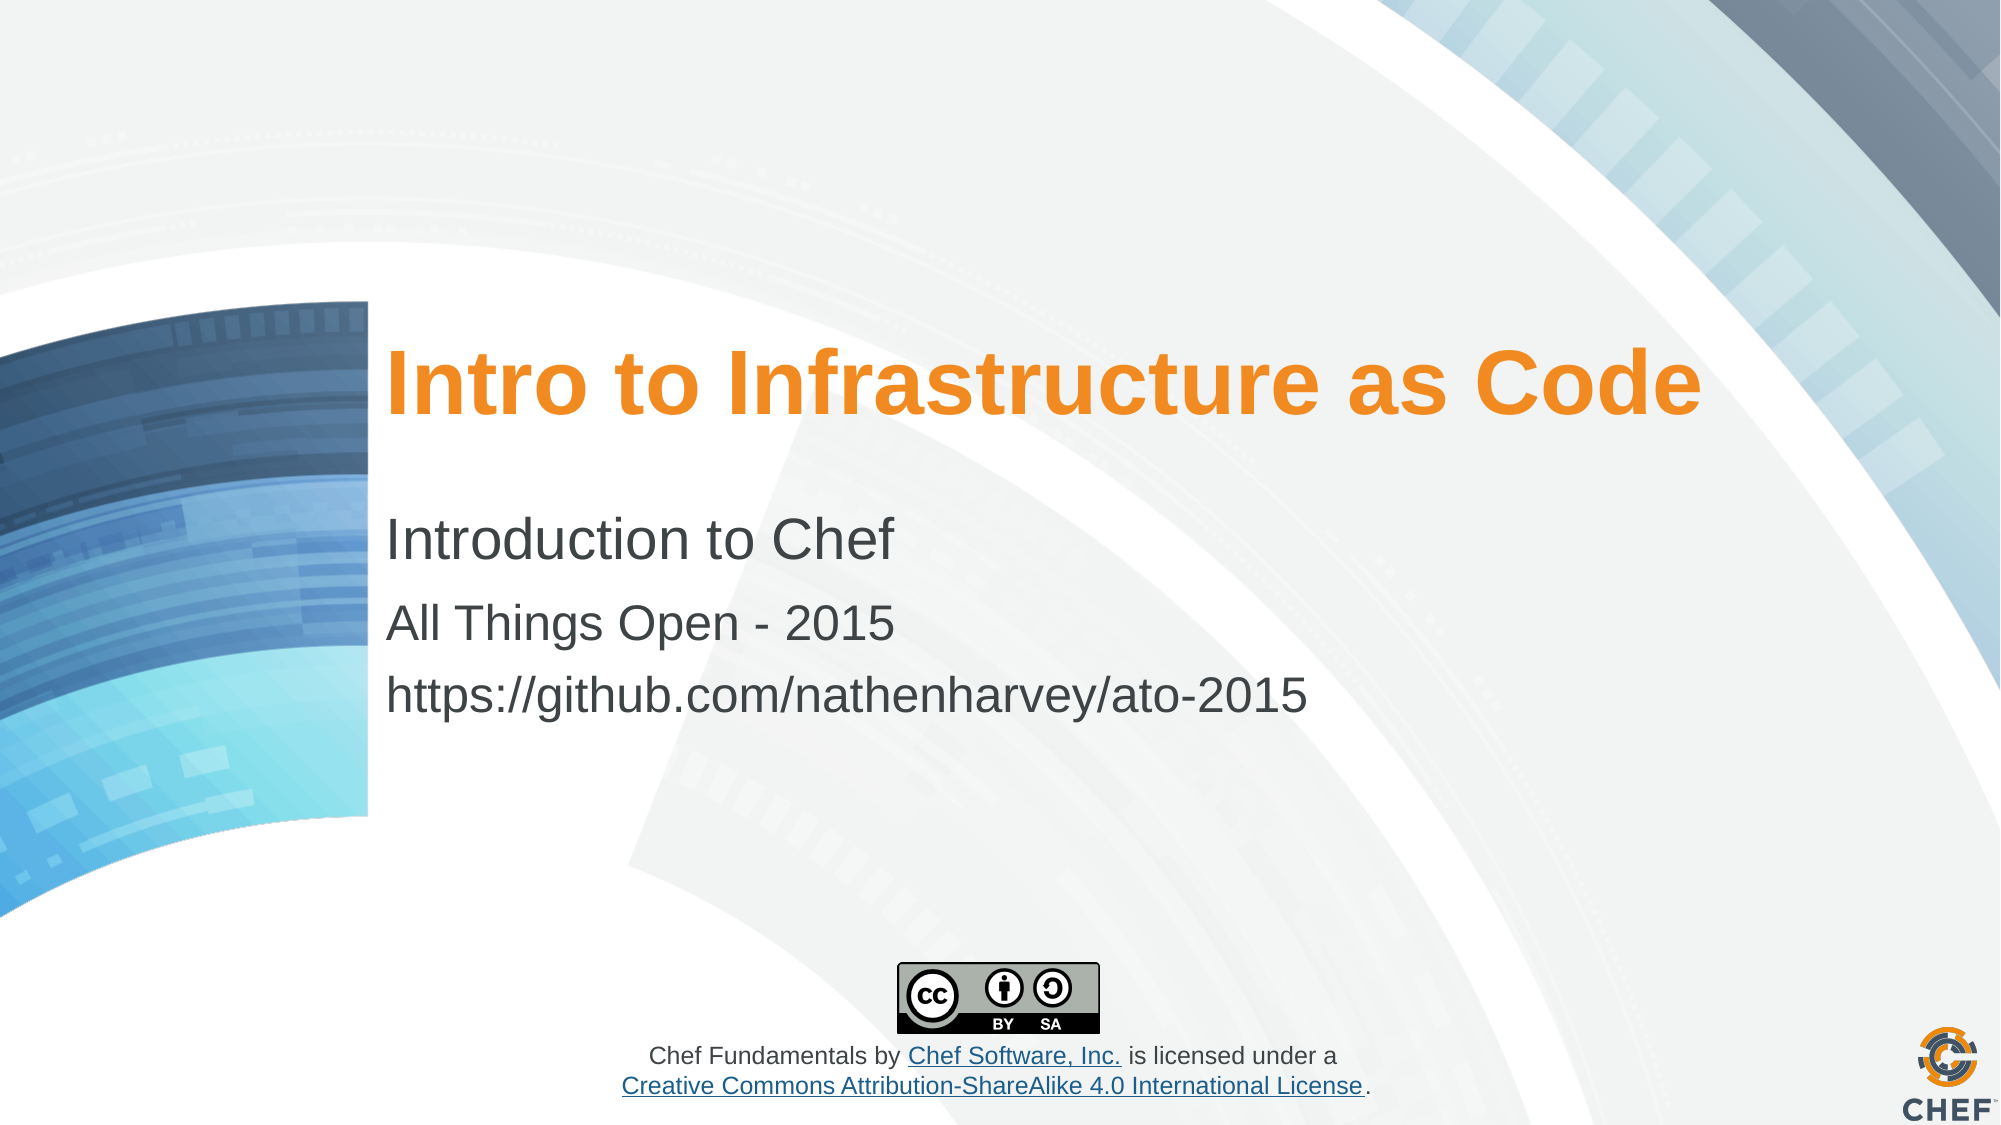

# Intro to Infrastructure as Code
Introduction to Chef
All Things Open - 2015
https://github.com/nathenharvey/ato-2015